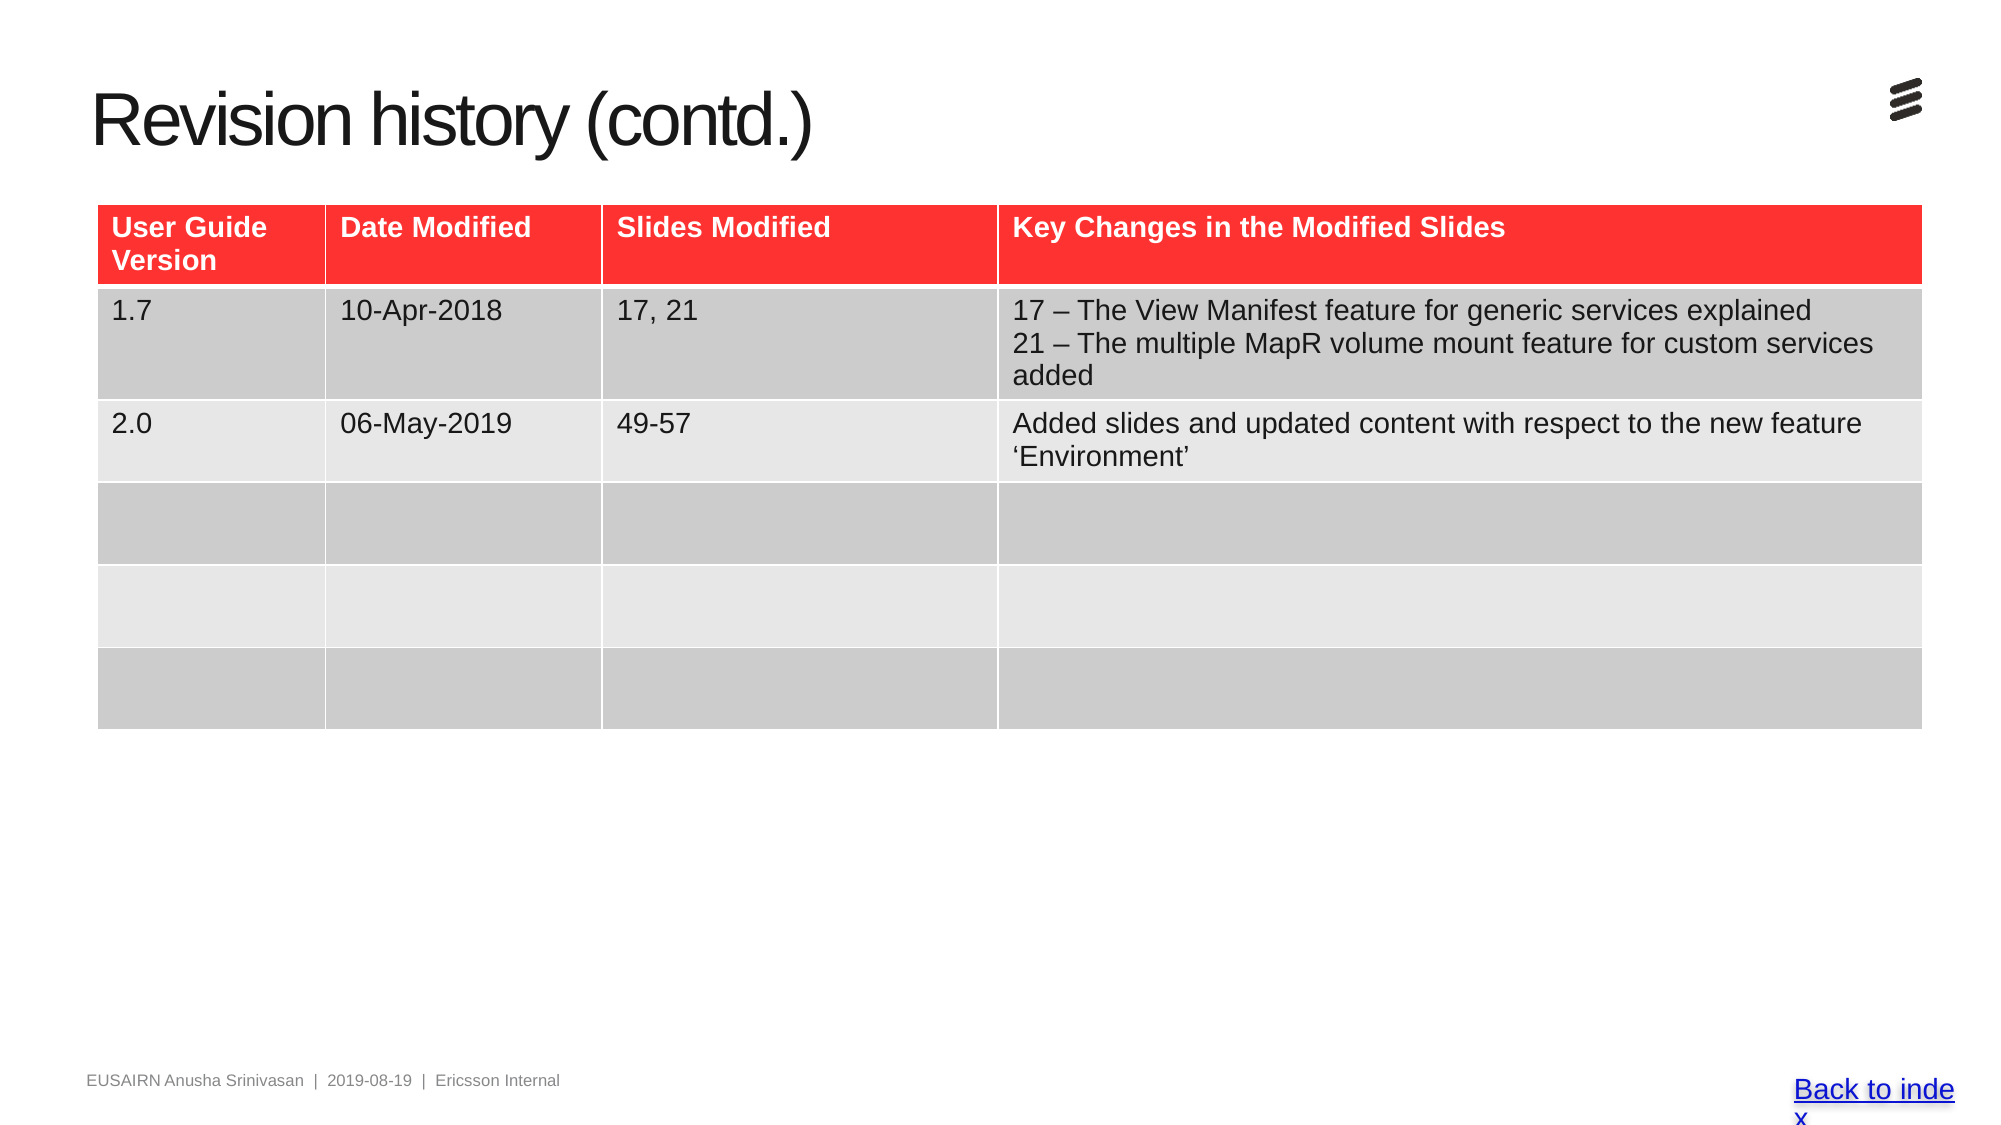

# Revision history (contd.)
| User Guide Version | Date Modified | Slides Modified | Key Changes in the Modified Slides |
| --- | --- | --- | --- |
| 1.7 | 10-Apr-2018 | 17, 21 | 17 – The View Manifest feature for generic services explained 21 – The multiple MapR volume mount feature for custom services added |
| 2.0 | 06-May-2019 | 49-57 | Added slides and updated content with respect to the new feature ‘Environment’ |
|  |  |  |  |
|  |  |  |  |
|  |  |  |  |
Back to index